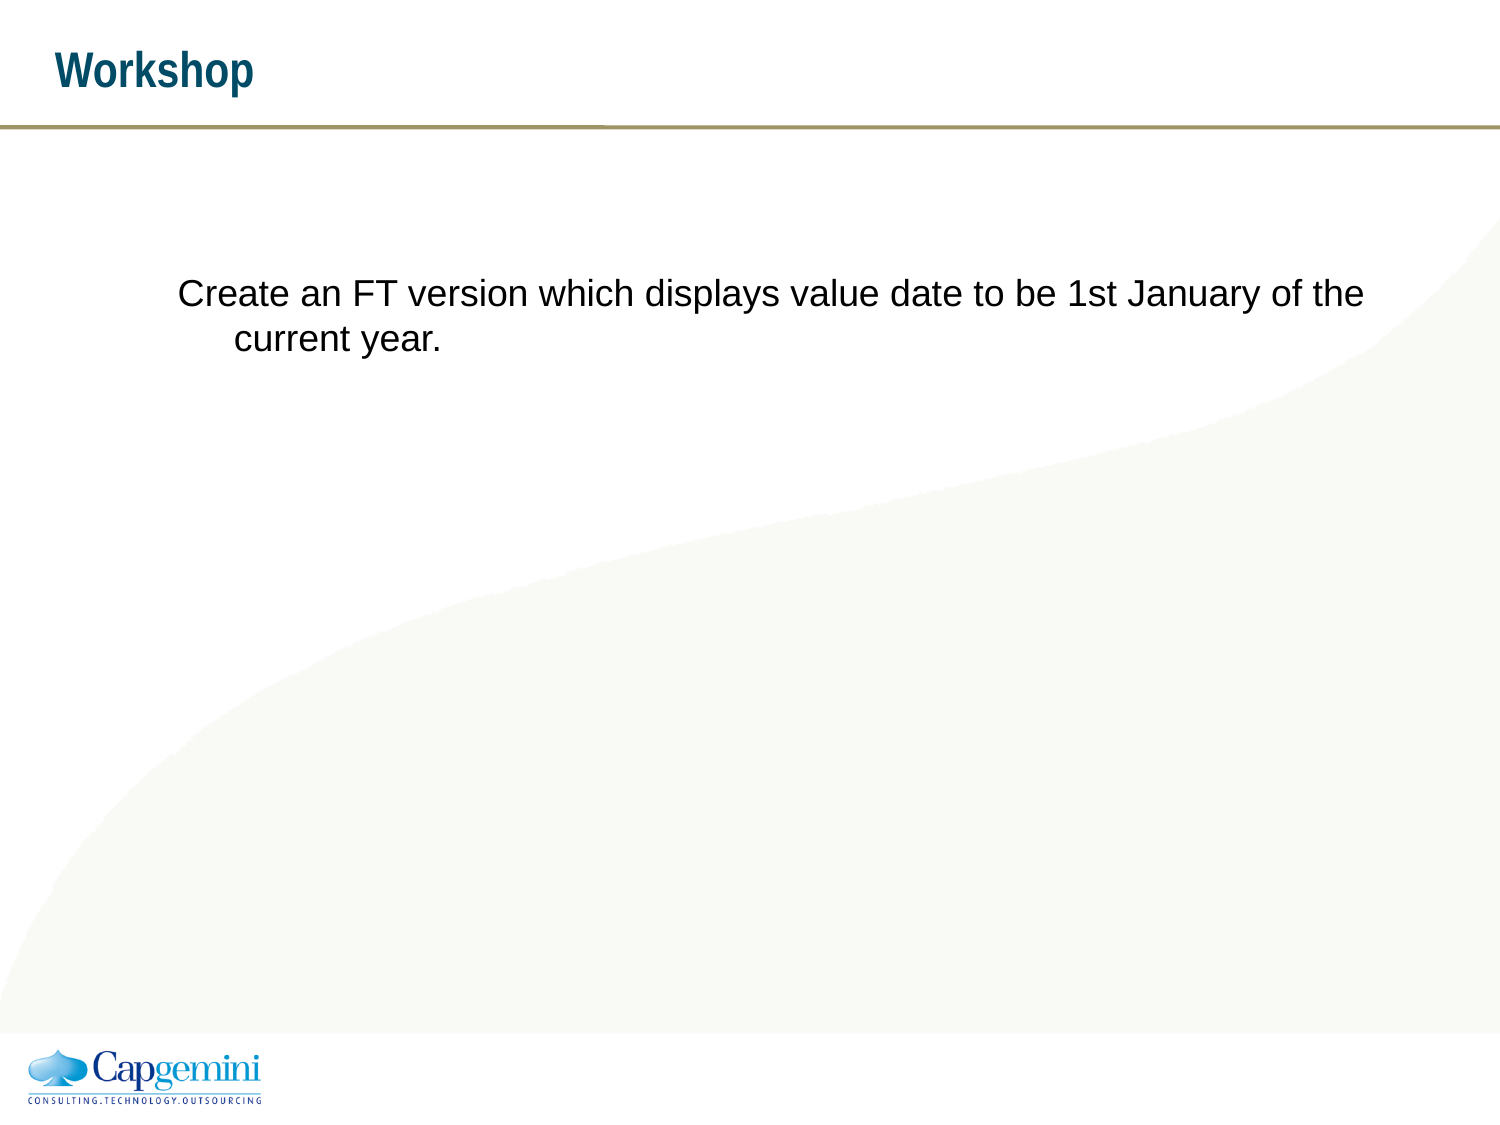

# Workshop
Create an FT version which displays value date to be 1st January of the current year.